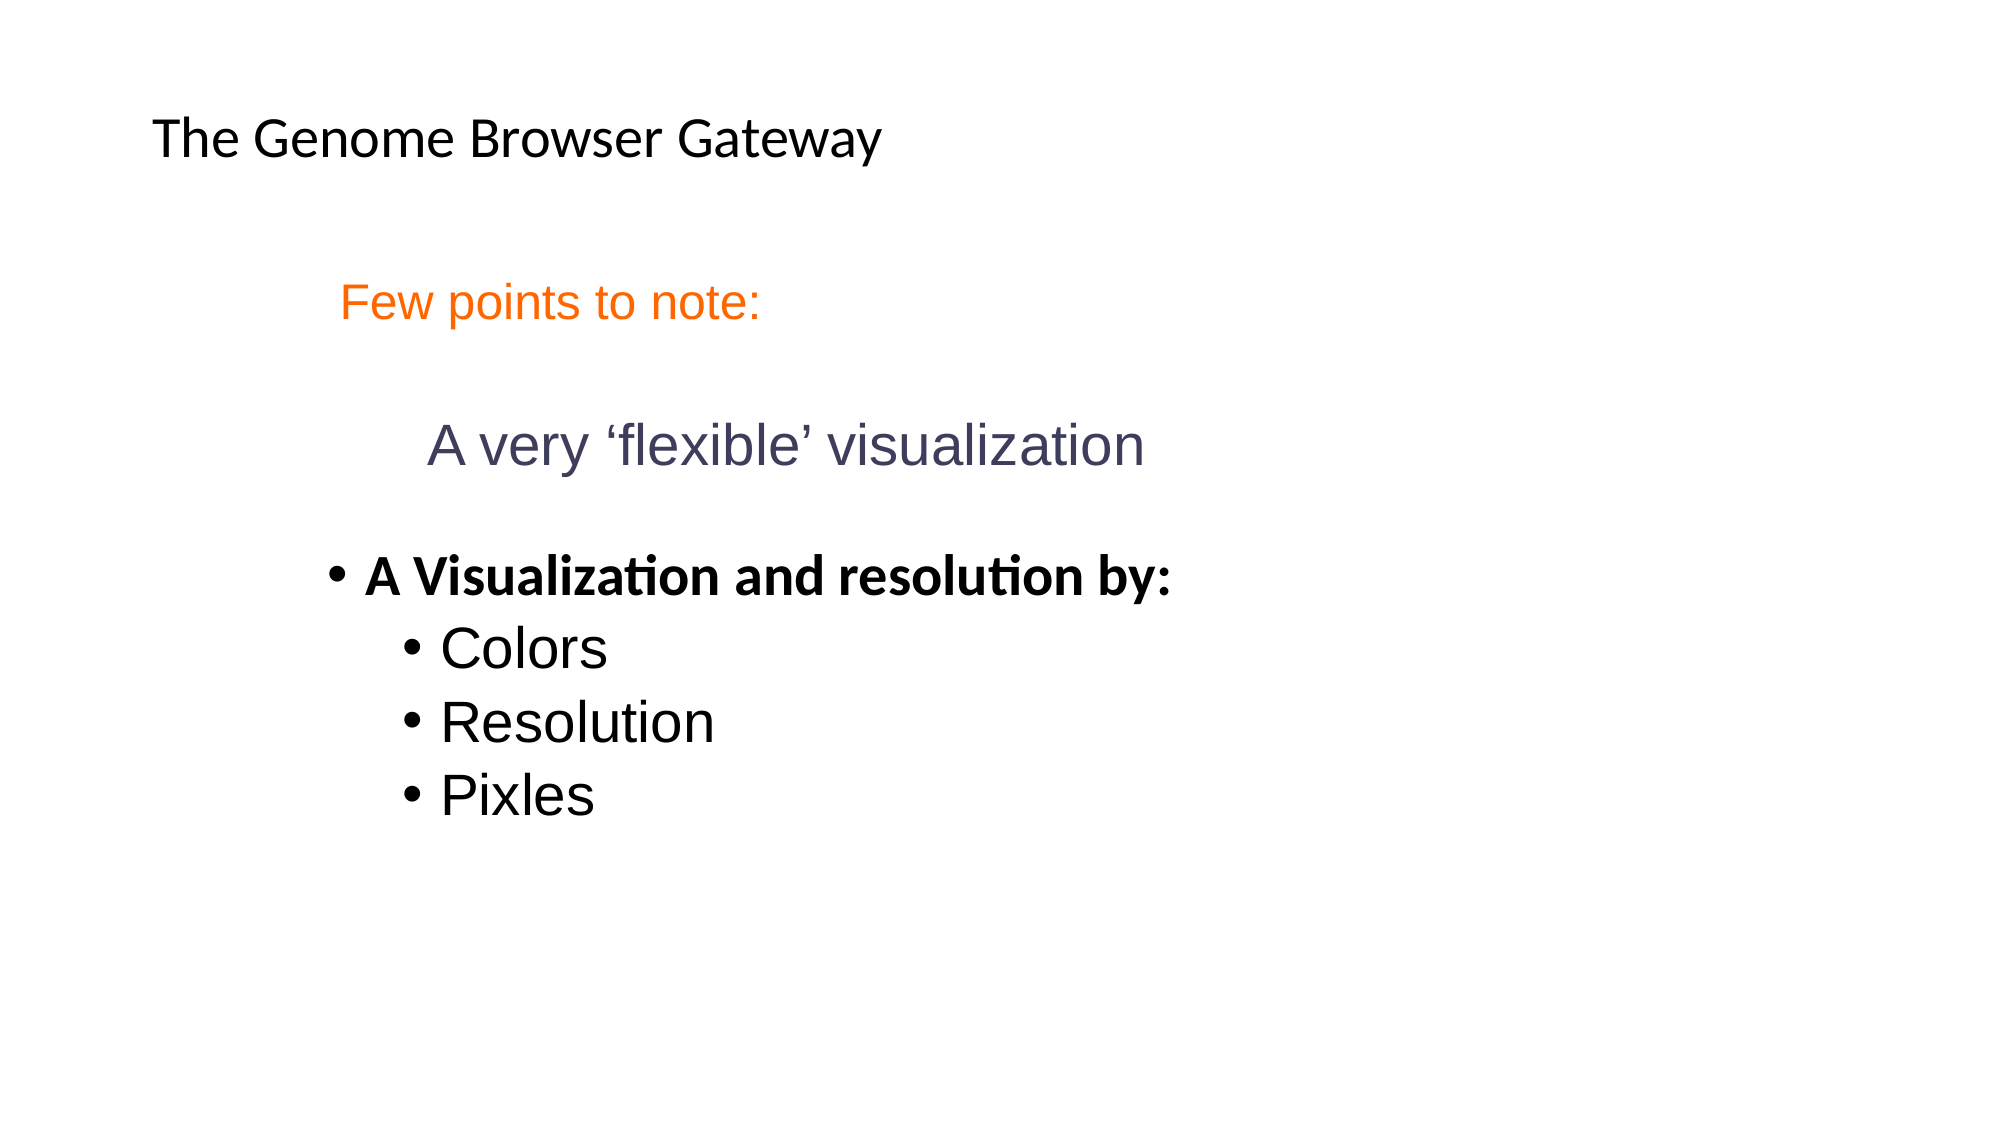

# The Genome Browser Gateway
Few points to note:
A very ‘flexible’ visualization
A Visualization and resolution by:
Colors
Resolution
Pixles